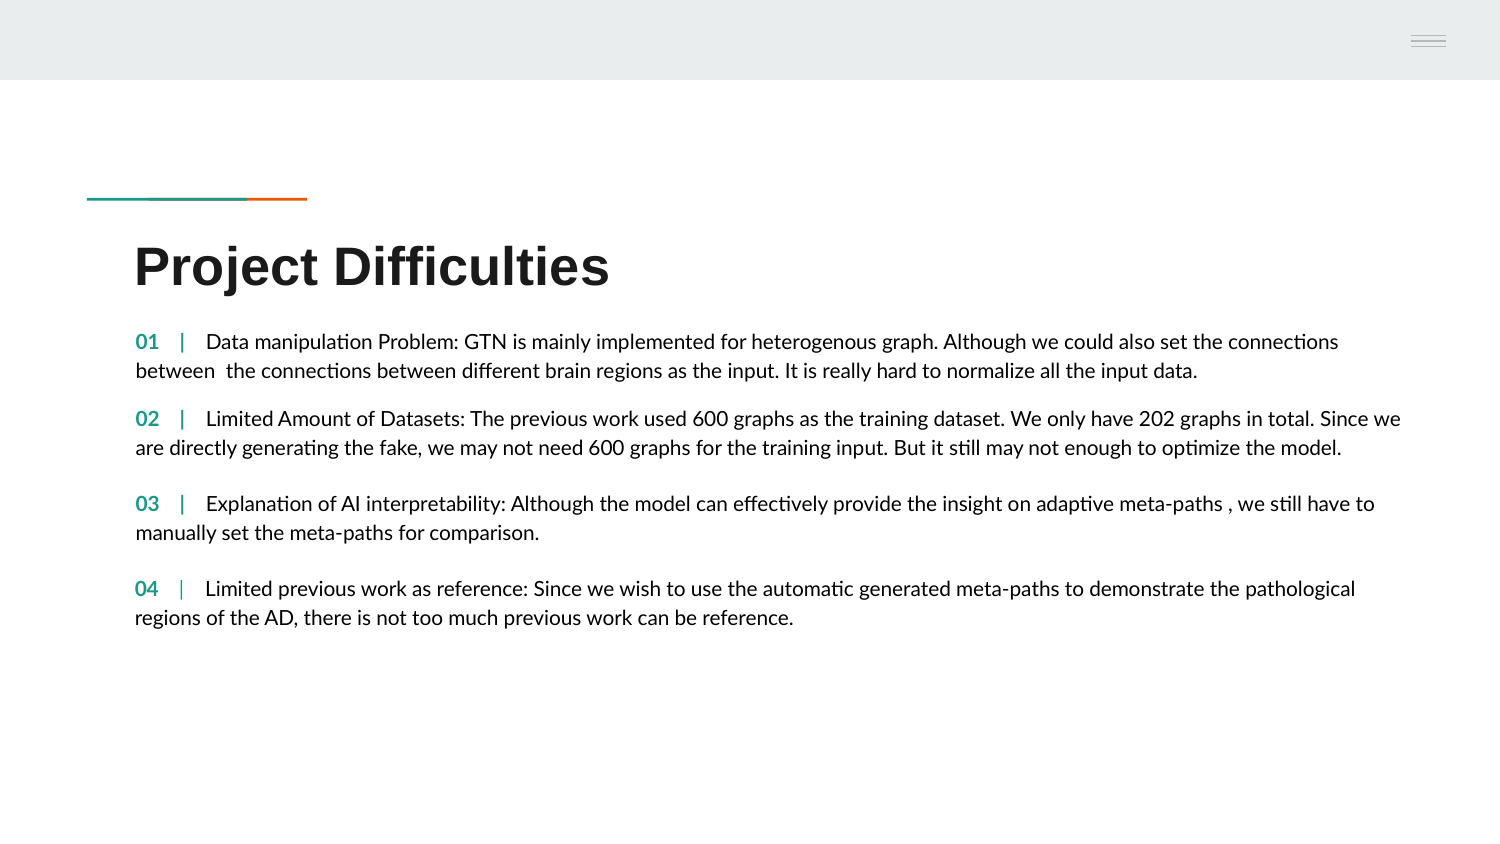

# Project Difficulties
01    |    Data manipulation Problem: GTN is mainly implemented for heterogenous graph. Although we could also set the connections between  the connections between different brain regions as the input. It is really hard to normalize all the input data.
02    |    Limited Amount of Datasets: The previous work used 600 graphs as the training dataset. We only have 202 graphs in total. Since we are directly generating the fake, we may not need 600 graphs for the training input. But it still may not enough to optimize the model.
03    |    Explanation of AI interpretability: Although the model can effectively provide the insight on adaptive meta-paths , we still have to manually set the meta-paths for comparison.
04    |    Limited previous work as reference: Since we wish to use the automatic generated meta-paths to demonstrate the pathological regions of the AD, there is not too much previous work can be reference.